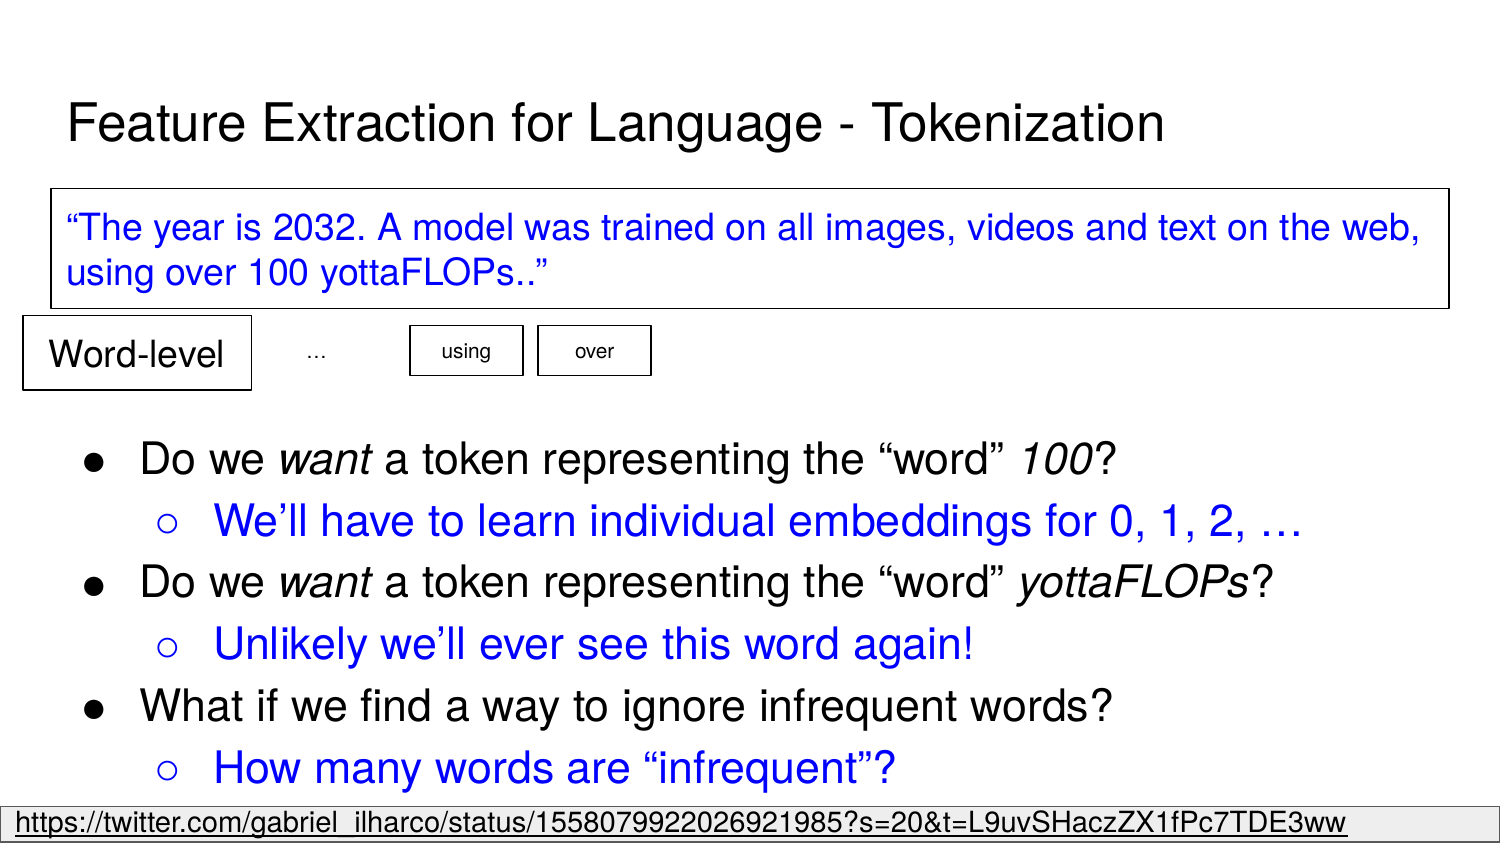

# Feature Extraction for Language - Tokenization
“The year is 2032. A model was trained on all images, videos and text on the web, using over 100 yottaFLOPs..”
Word-level
…
using
over
Do we want a token representing the “word” 100?
We’ll have to learn individual embeddings for 0, 1, 2, …
Do we want a token representing the “word” yottaFLOPs?
Unlikely we’ll ever see this word again!
What if we find a way to ignore infrequent words?
How many words are “infrequent”?
https://twitter.com/gabriel_ilharco/status/1558079922026921985?s=20&t=L9uvSHaczZX1fPc7TDE3ww